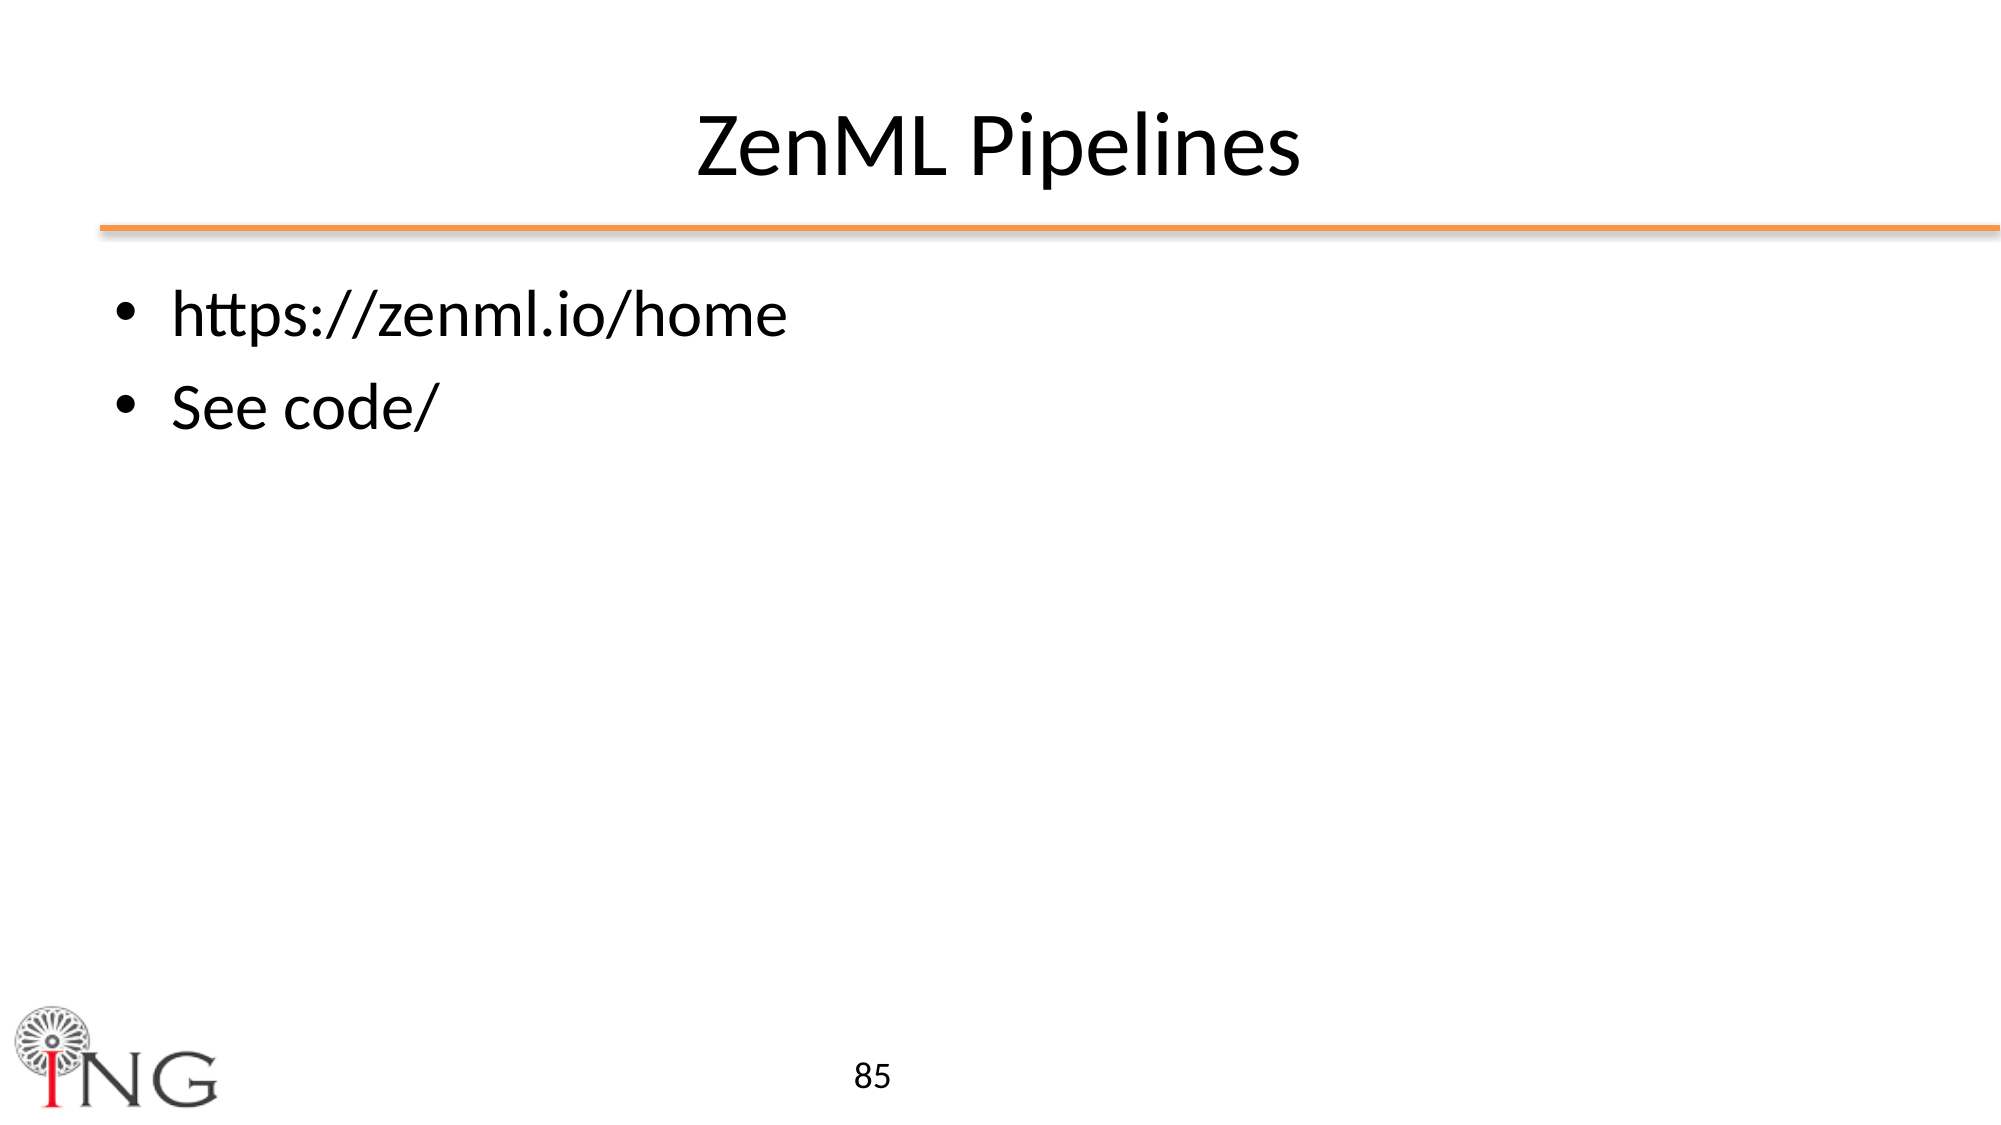

# ZenML Pipelines
https://zenml.io/home
See code/
85